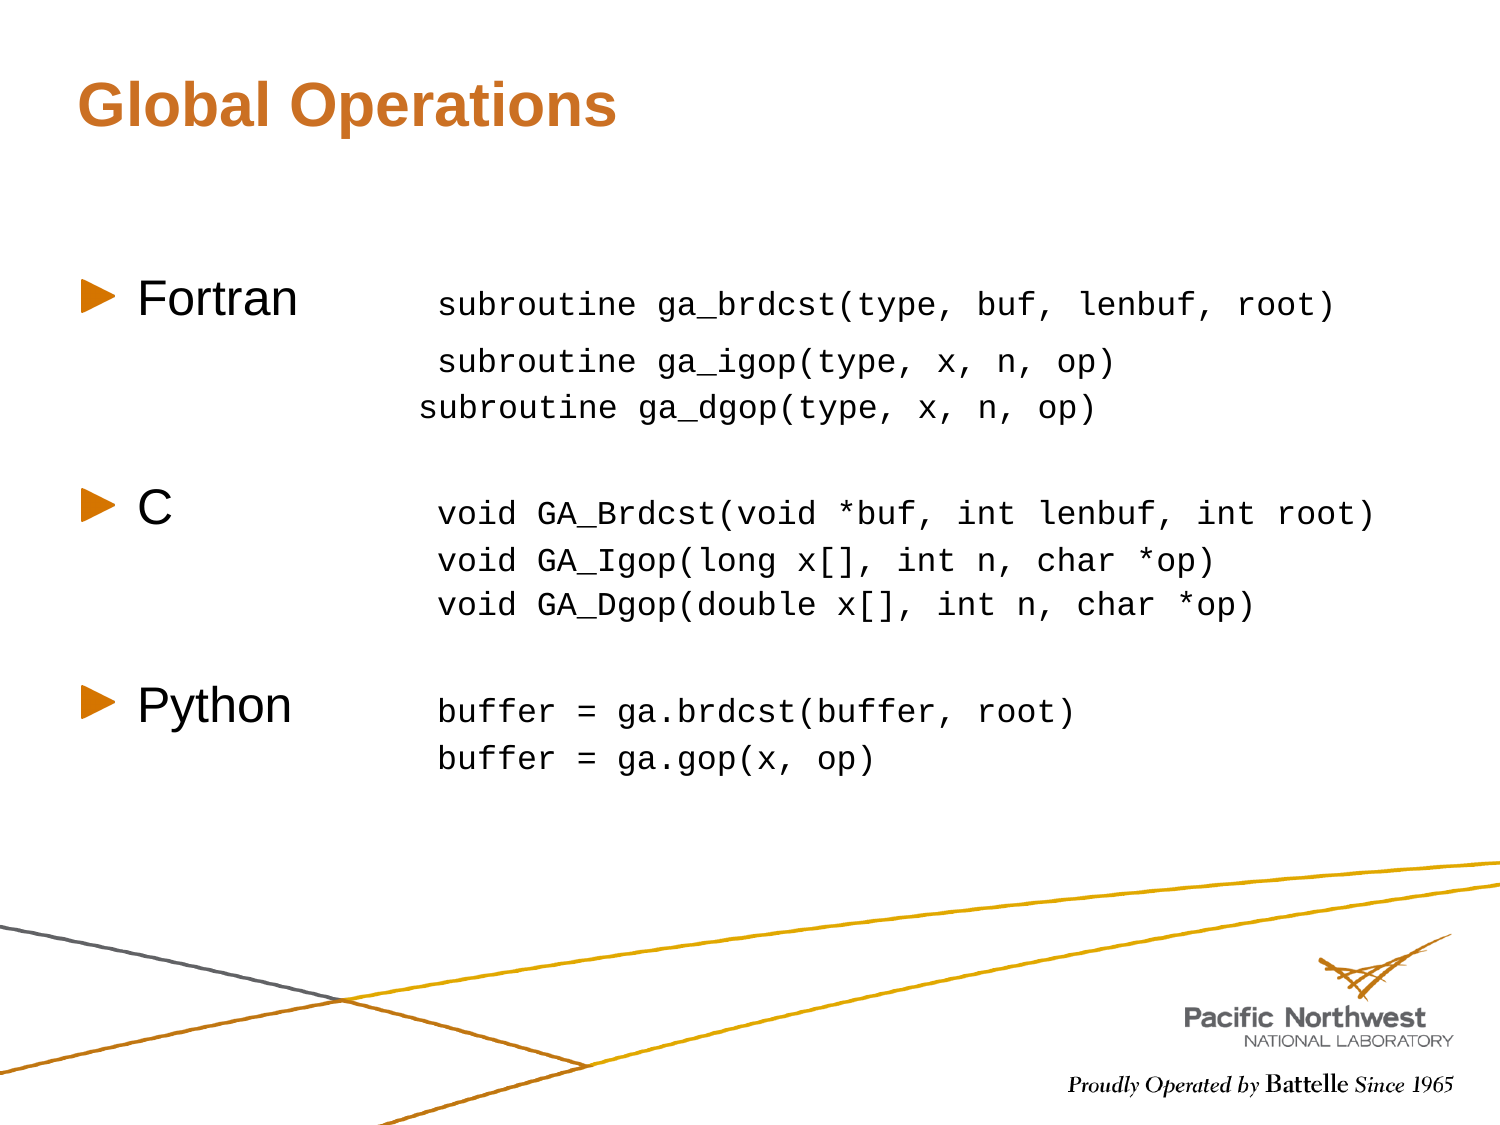

# Global Operations
Fortran	subroutine ga_brdcst(type, buf, lenbuf, root)
			subroutine ga_igop(type, x, n, op)
		subroutine ga_dgop(type, x, n, op)

C		void GA_Brdcst(void *buf, int lenbuf, int root)
			void GA_Igop(long x[], int n, char *op)
			void GA_Dgop(double x[], int n, char *op)

Python	buffer = ga.brdcst(buffer, root)
			buffer = ga.gop(x, op)